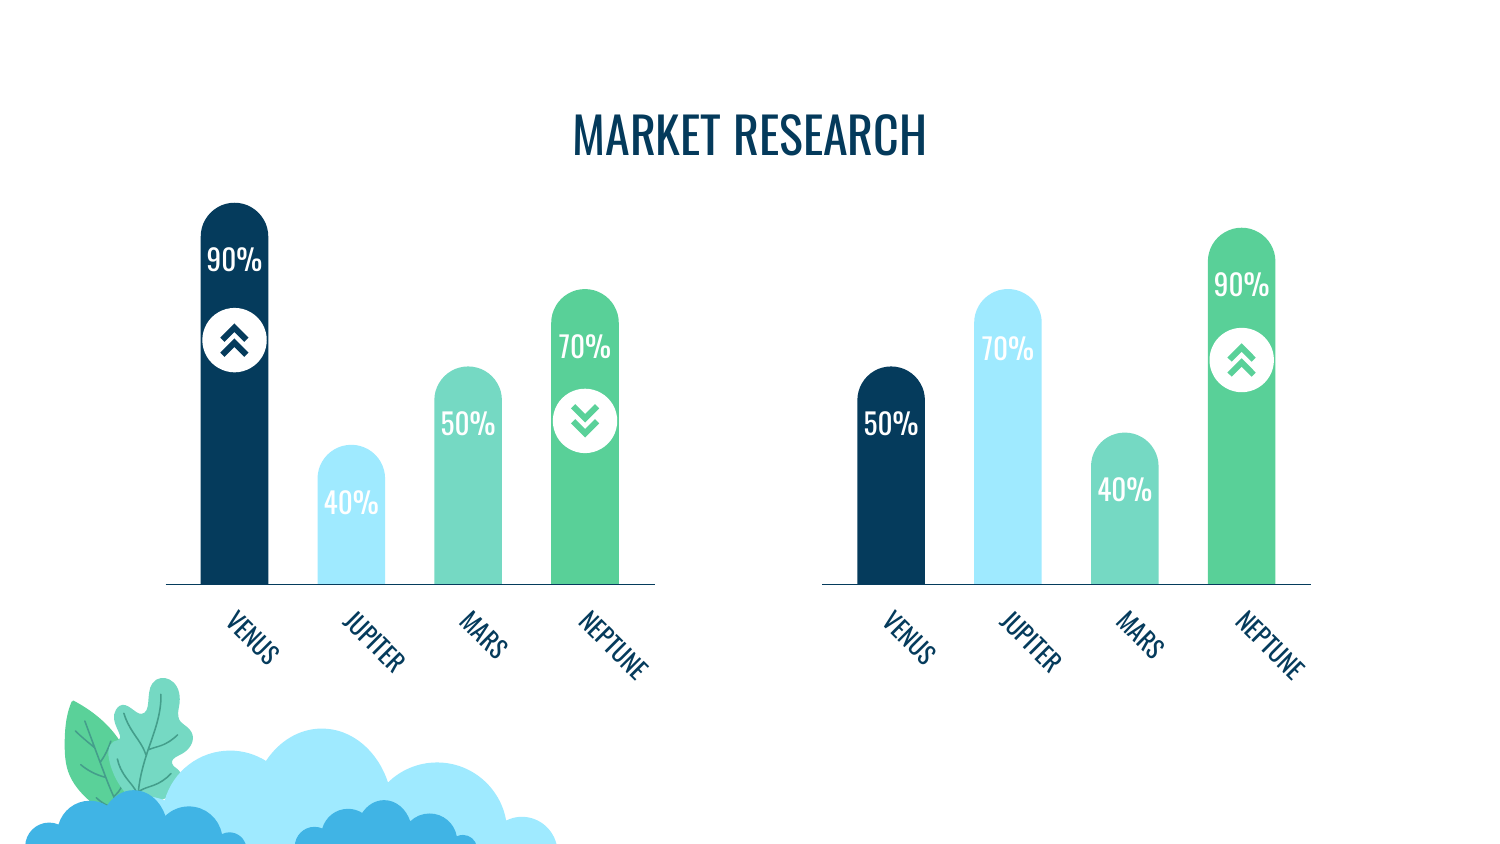

# MARKET RESEARCH

90%

90%

70%
70%

50%
50%

40%
40%
VENUS
JUPITER
MARS
NEPTUNE
VENUS
JUPITER
MARS
NEPTUNE